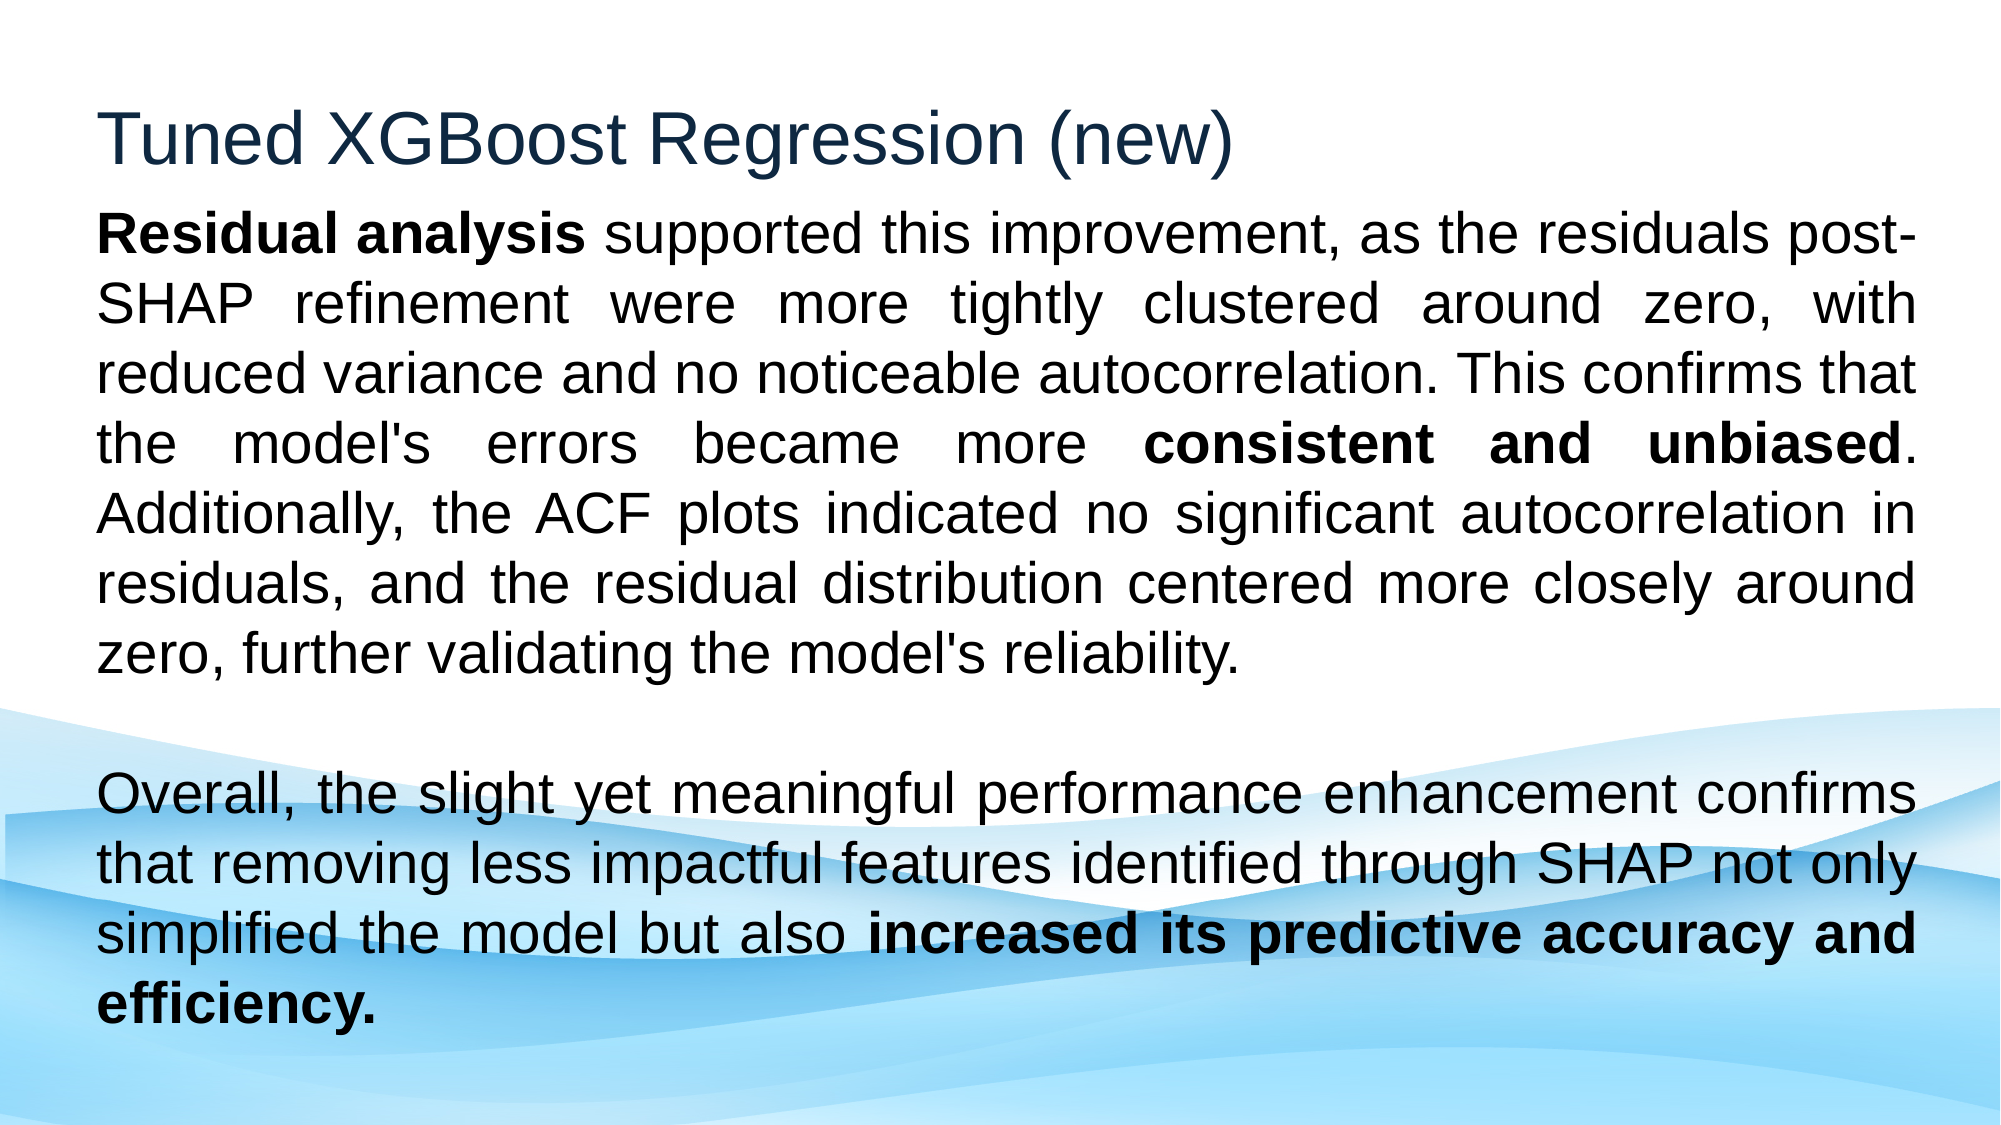

Tuned XGBoost Regression (new)
Residual analysis supported this improvement, as the residuals post-SHAP refinement were more tightly clustered around zero, with reduced variance and no noticeable autocorrelation. This confirms that the model's errors became more consistent and unbiased. Additionally, the ACF plots indicated no significant autocorrelation in residuals, and the residual distribution centered more closely around zero, further validating the model's reliability.

Overall, the slight yet meaningful performance enhancement confirms that removing less impactful features identified through SHAP not only simplified the model but also increased its predictive accuracy and efficiency.